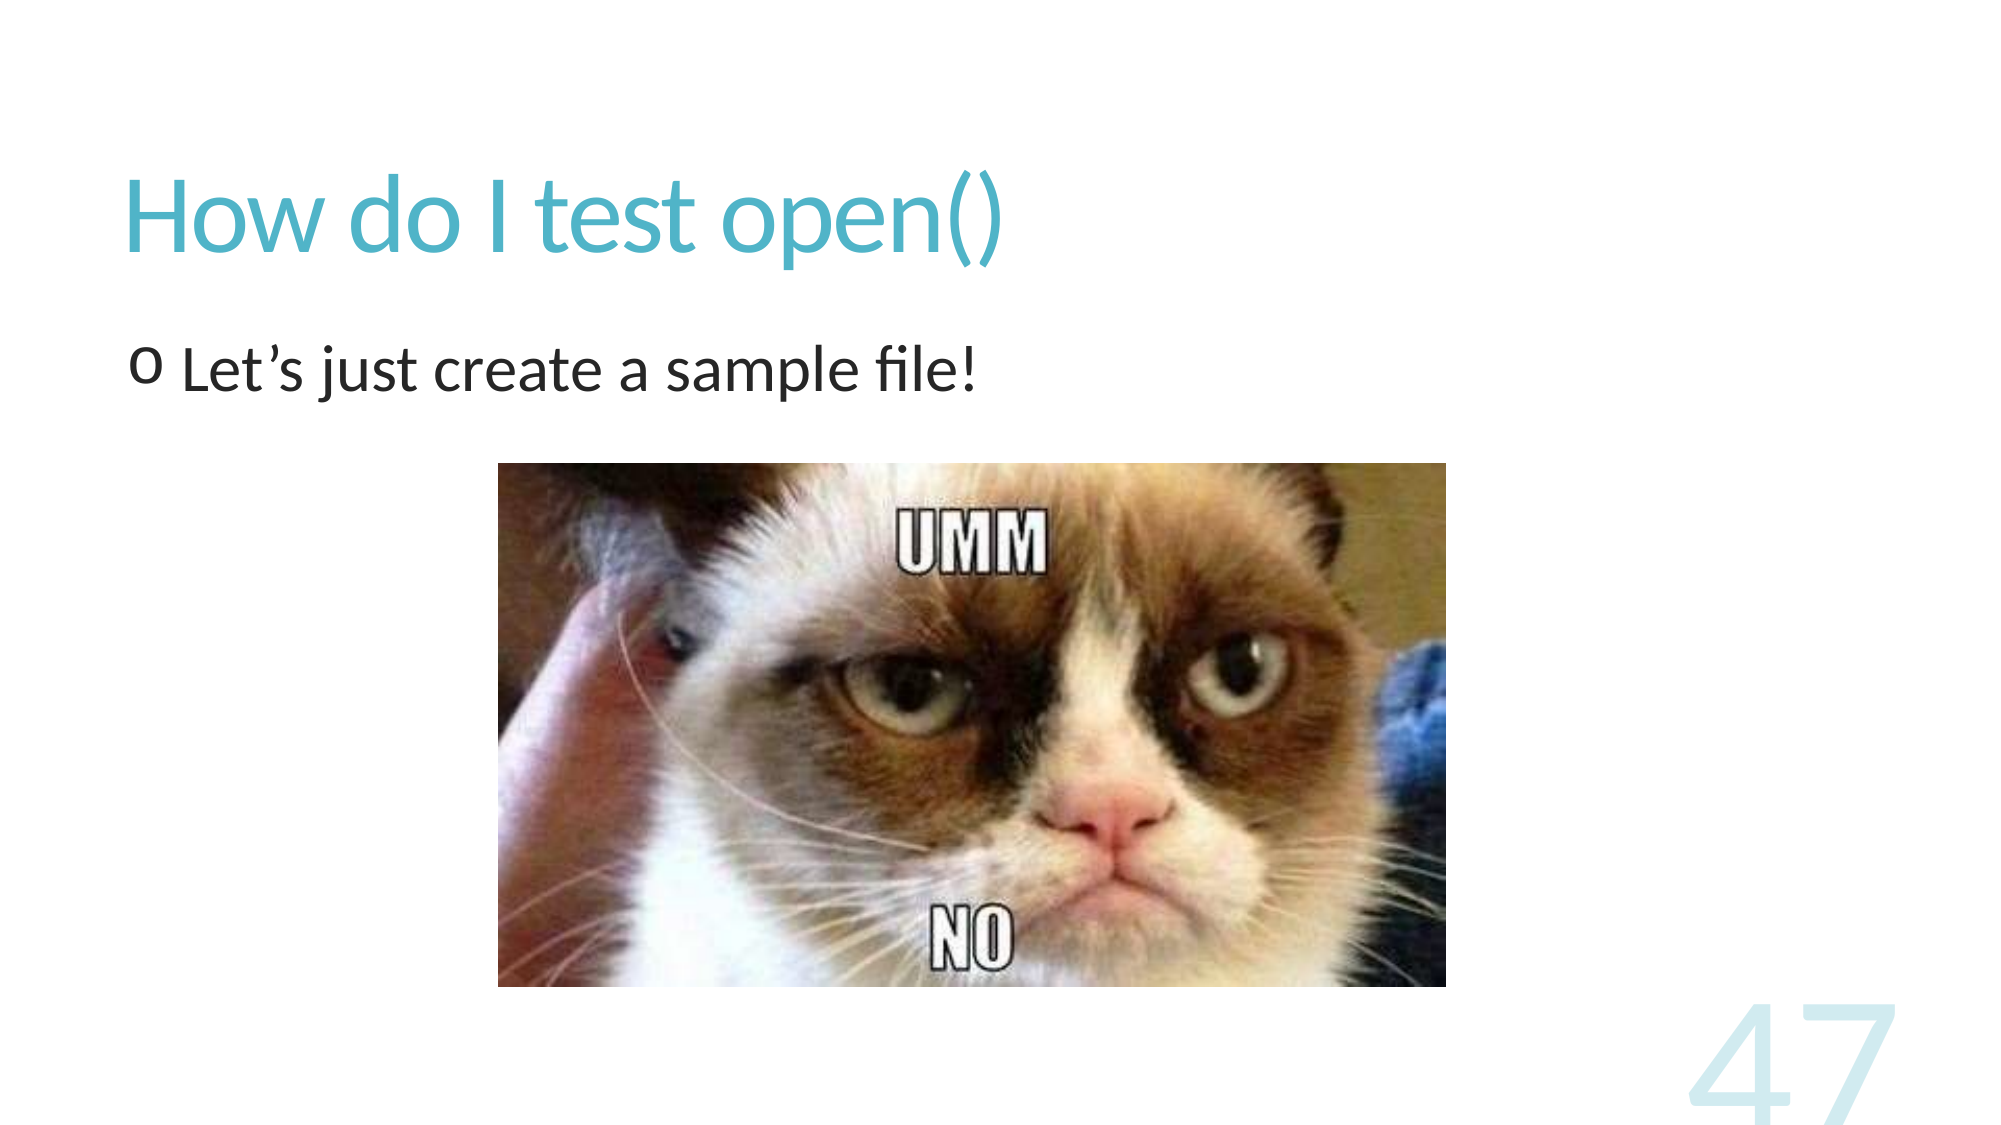

# How do I test open()
 Let’s just create a sample file!

47